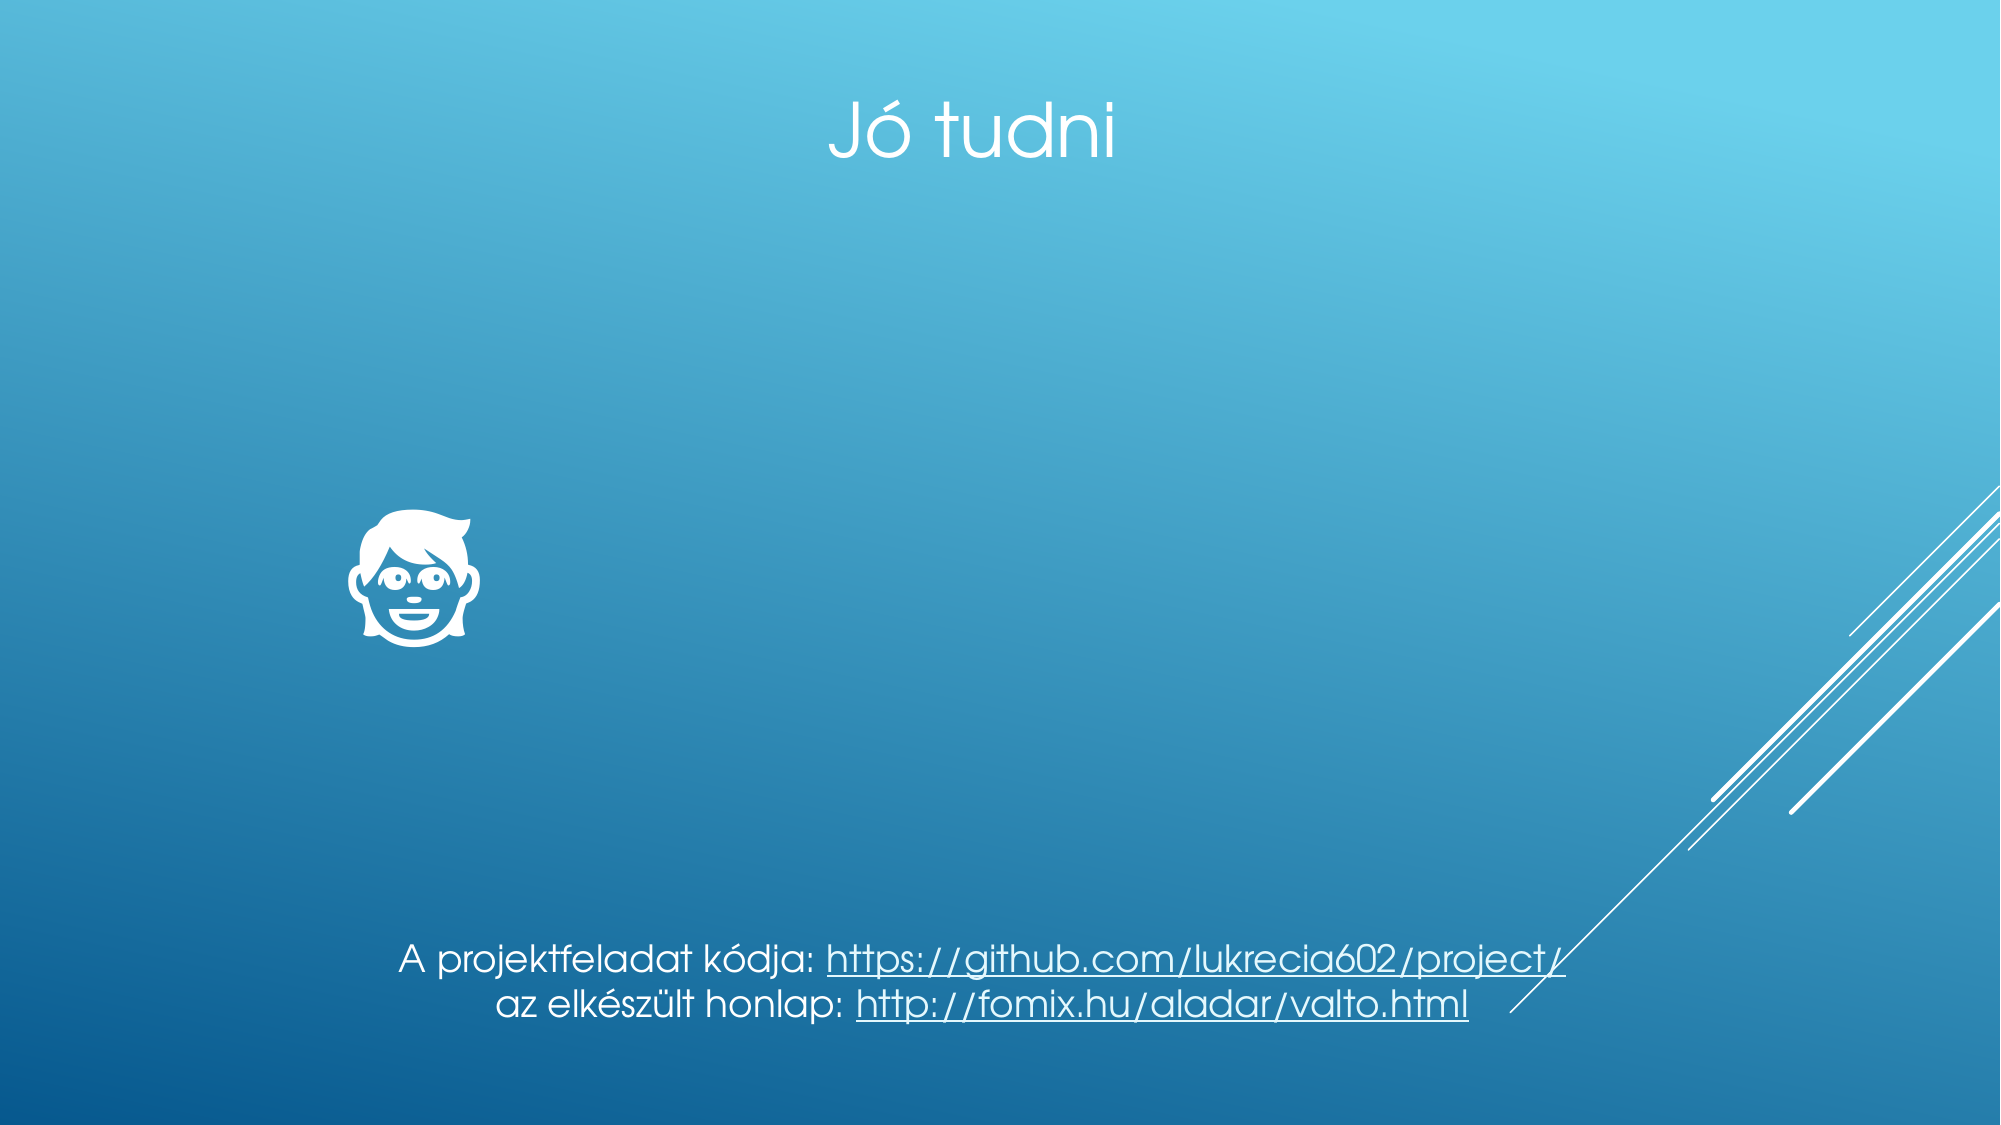

Jó tudni
Ágoston Attila
Kardos Zoltán
Tóth Sándorné
🧒
A projektfeladat kódja: https://github.com/lukrecia602/project/
az elkészült honlap: http://fomix.hu/aladar/valto.html